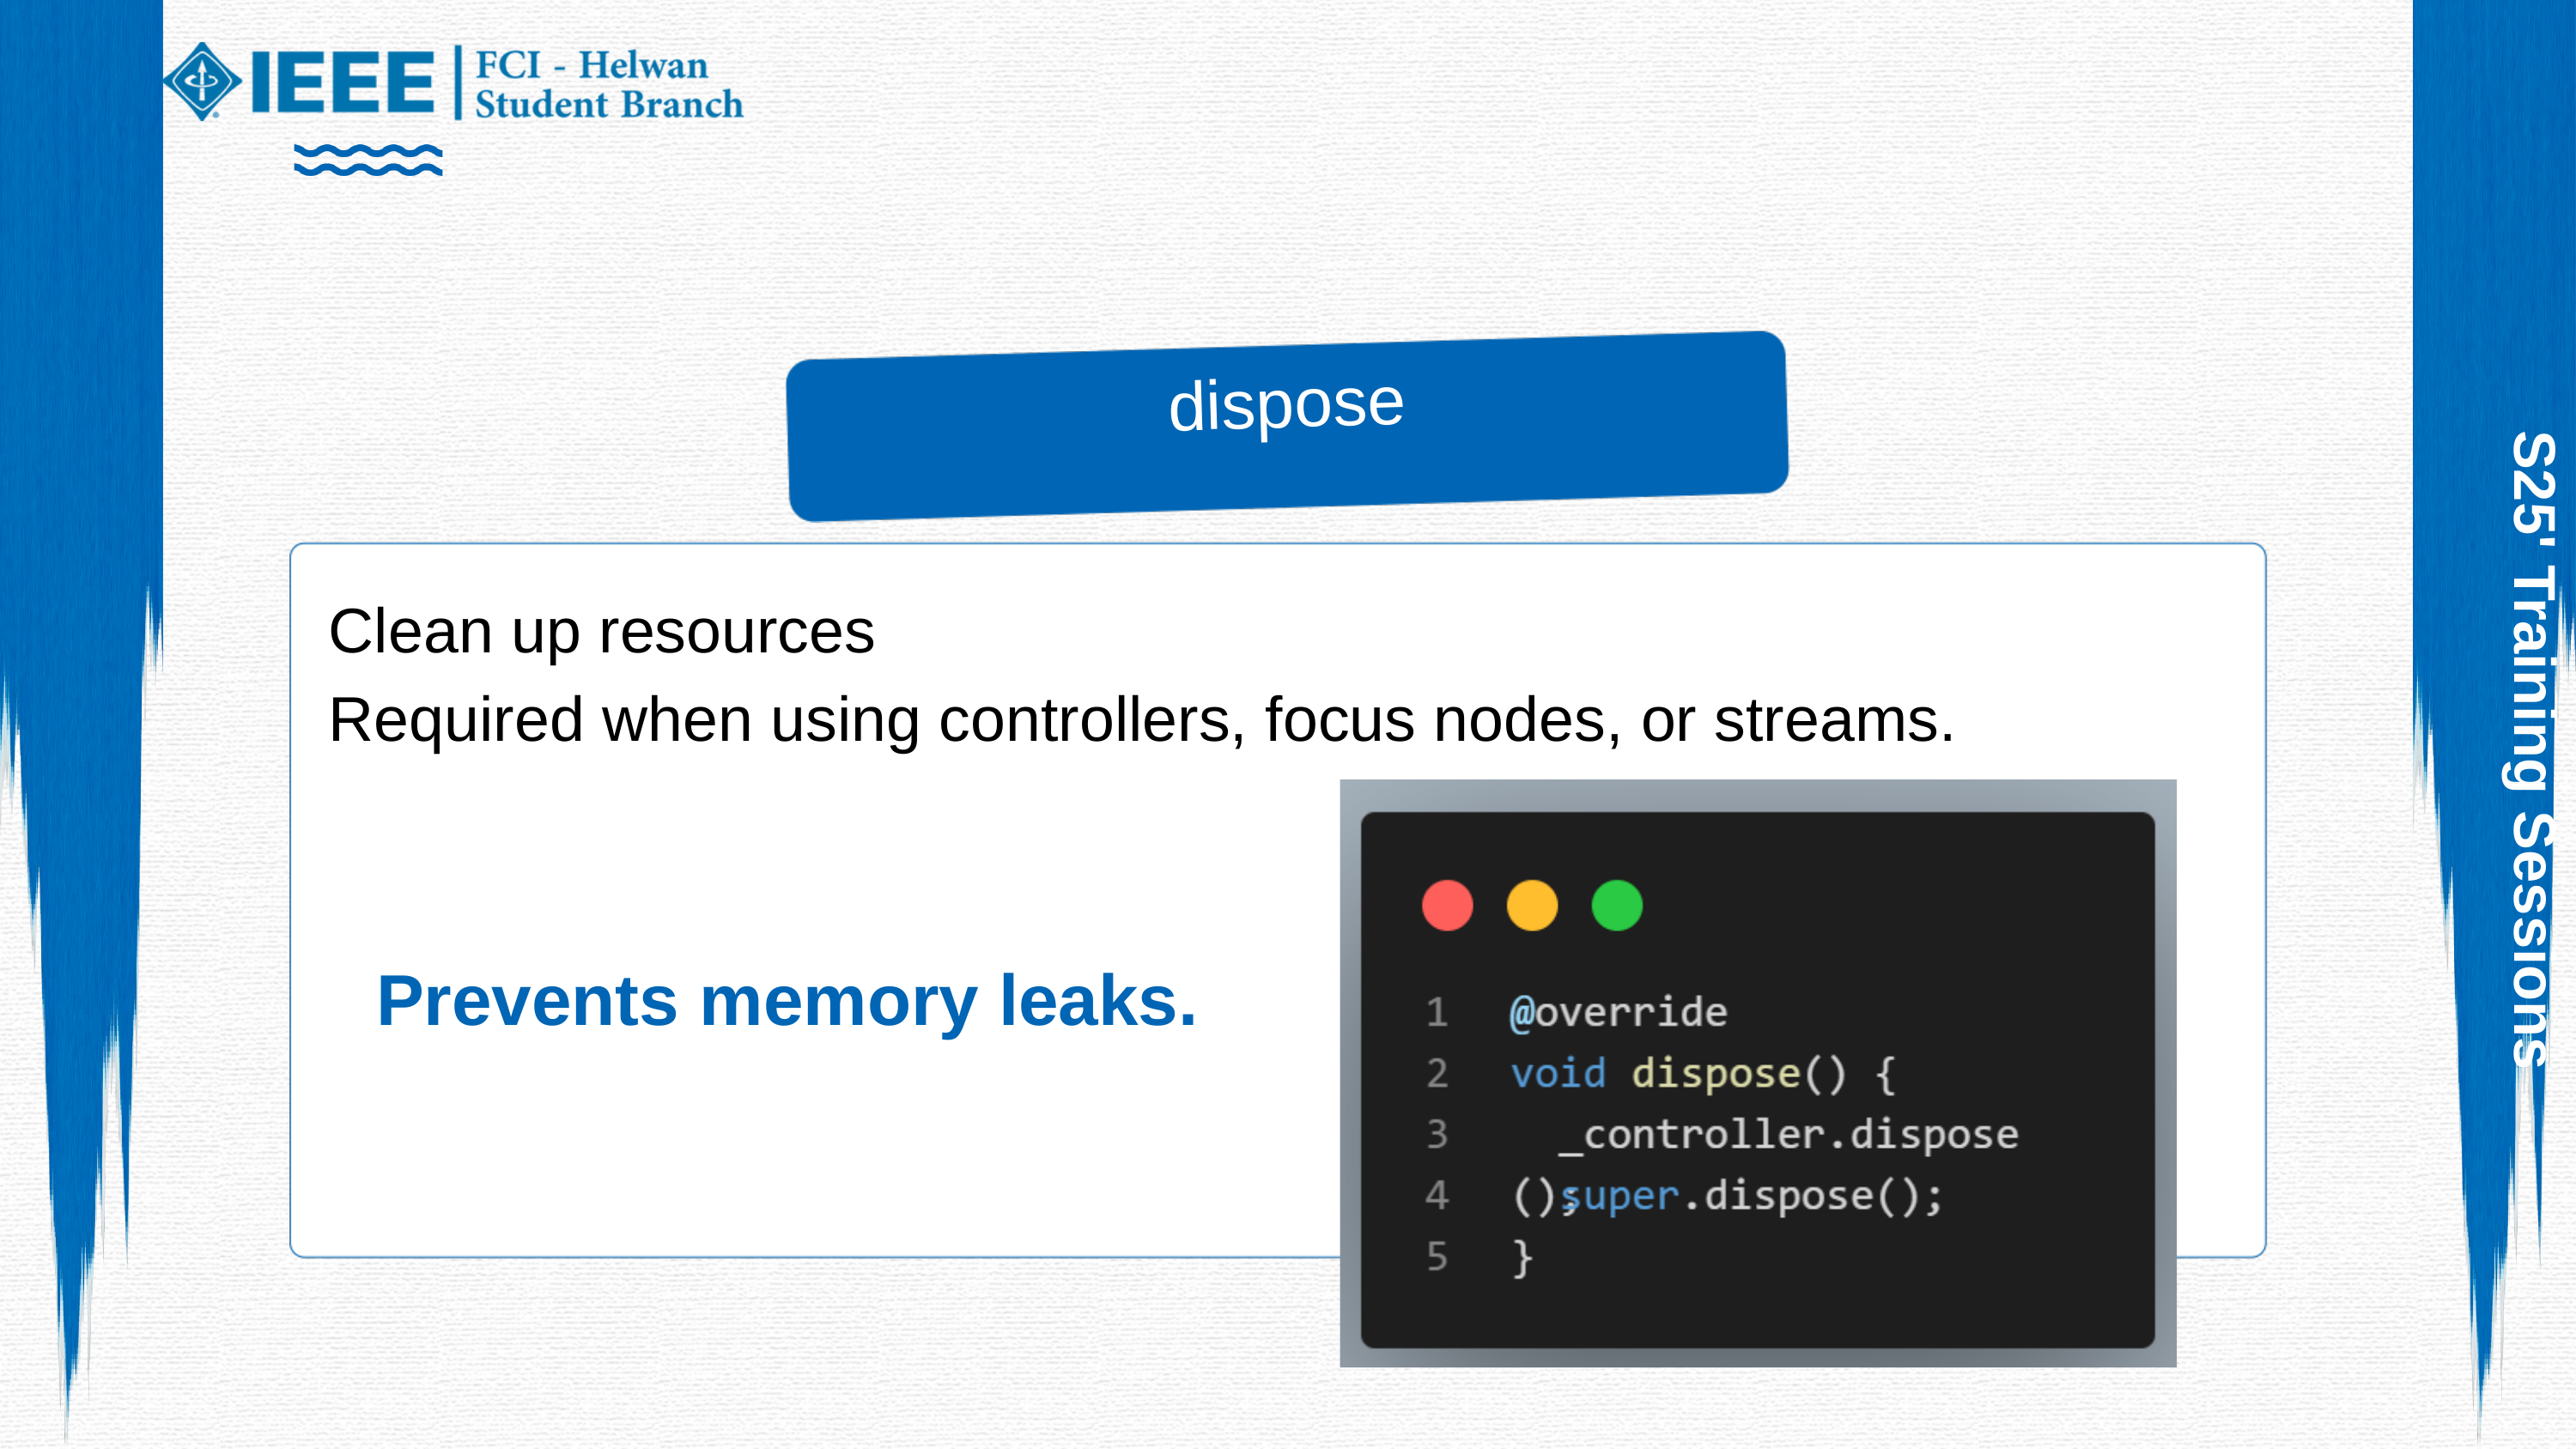

dispose

Clean up resources
Required when using controllers, focus nodes, or streams.

S25' Training Sessions

Prevents memory leaks.